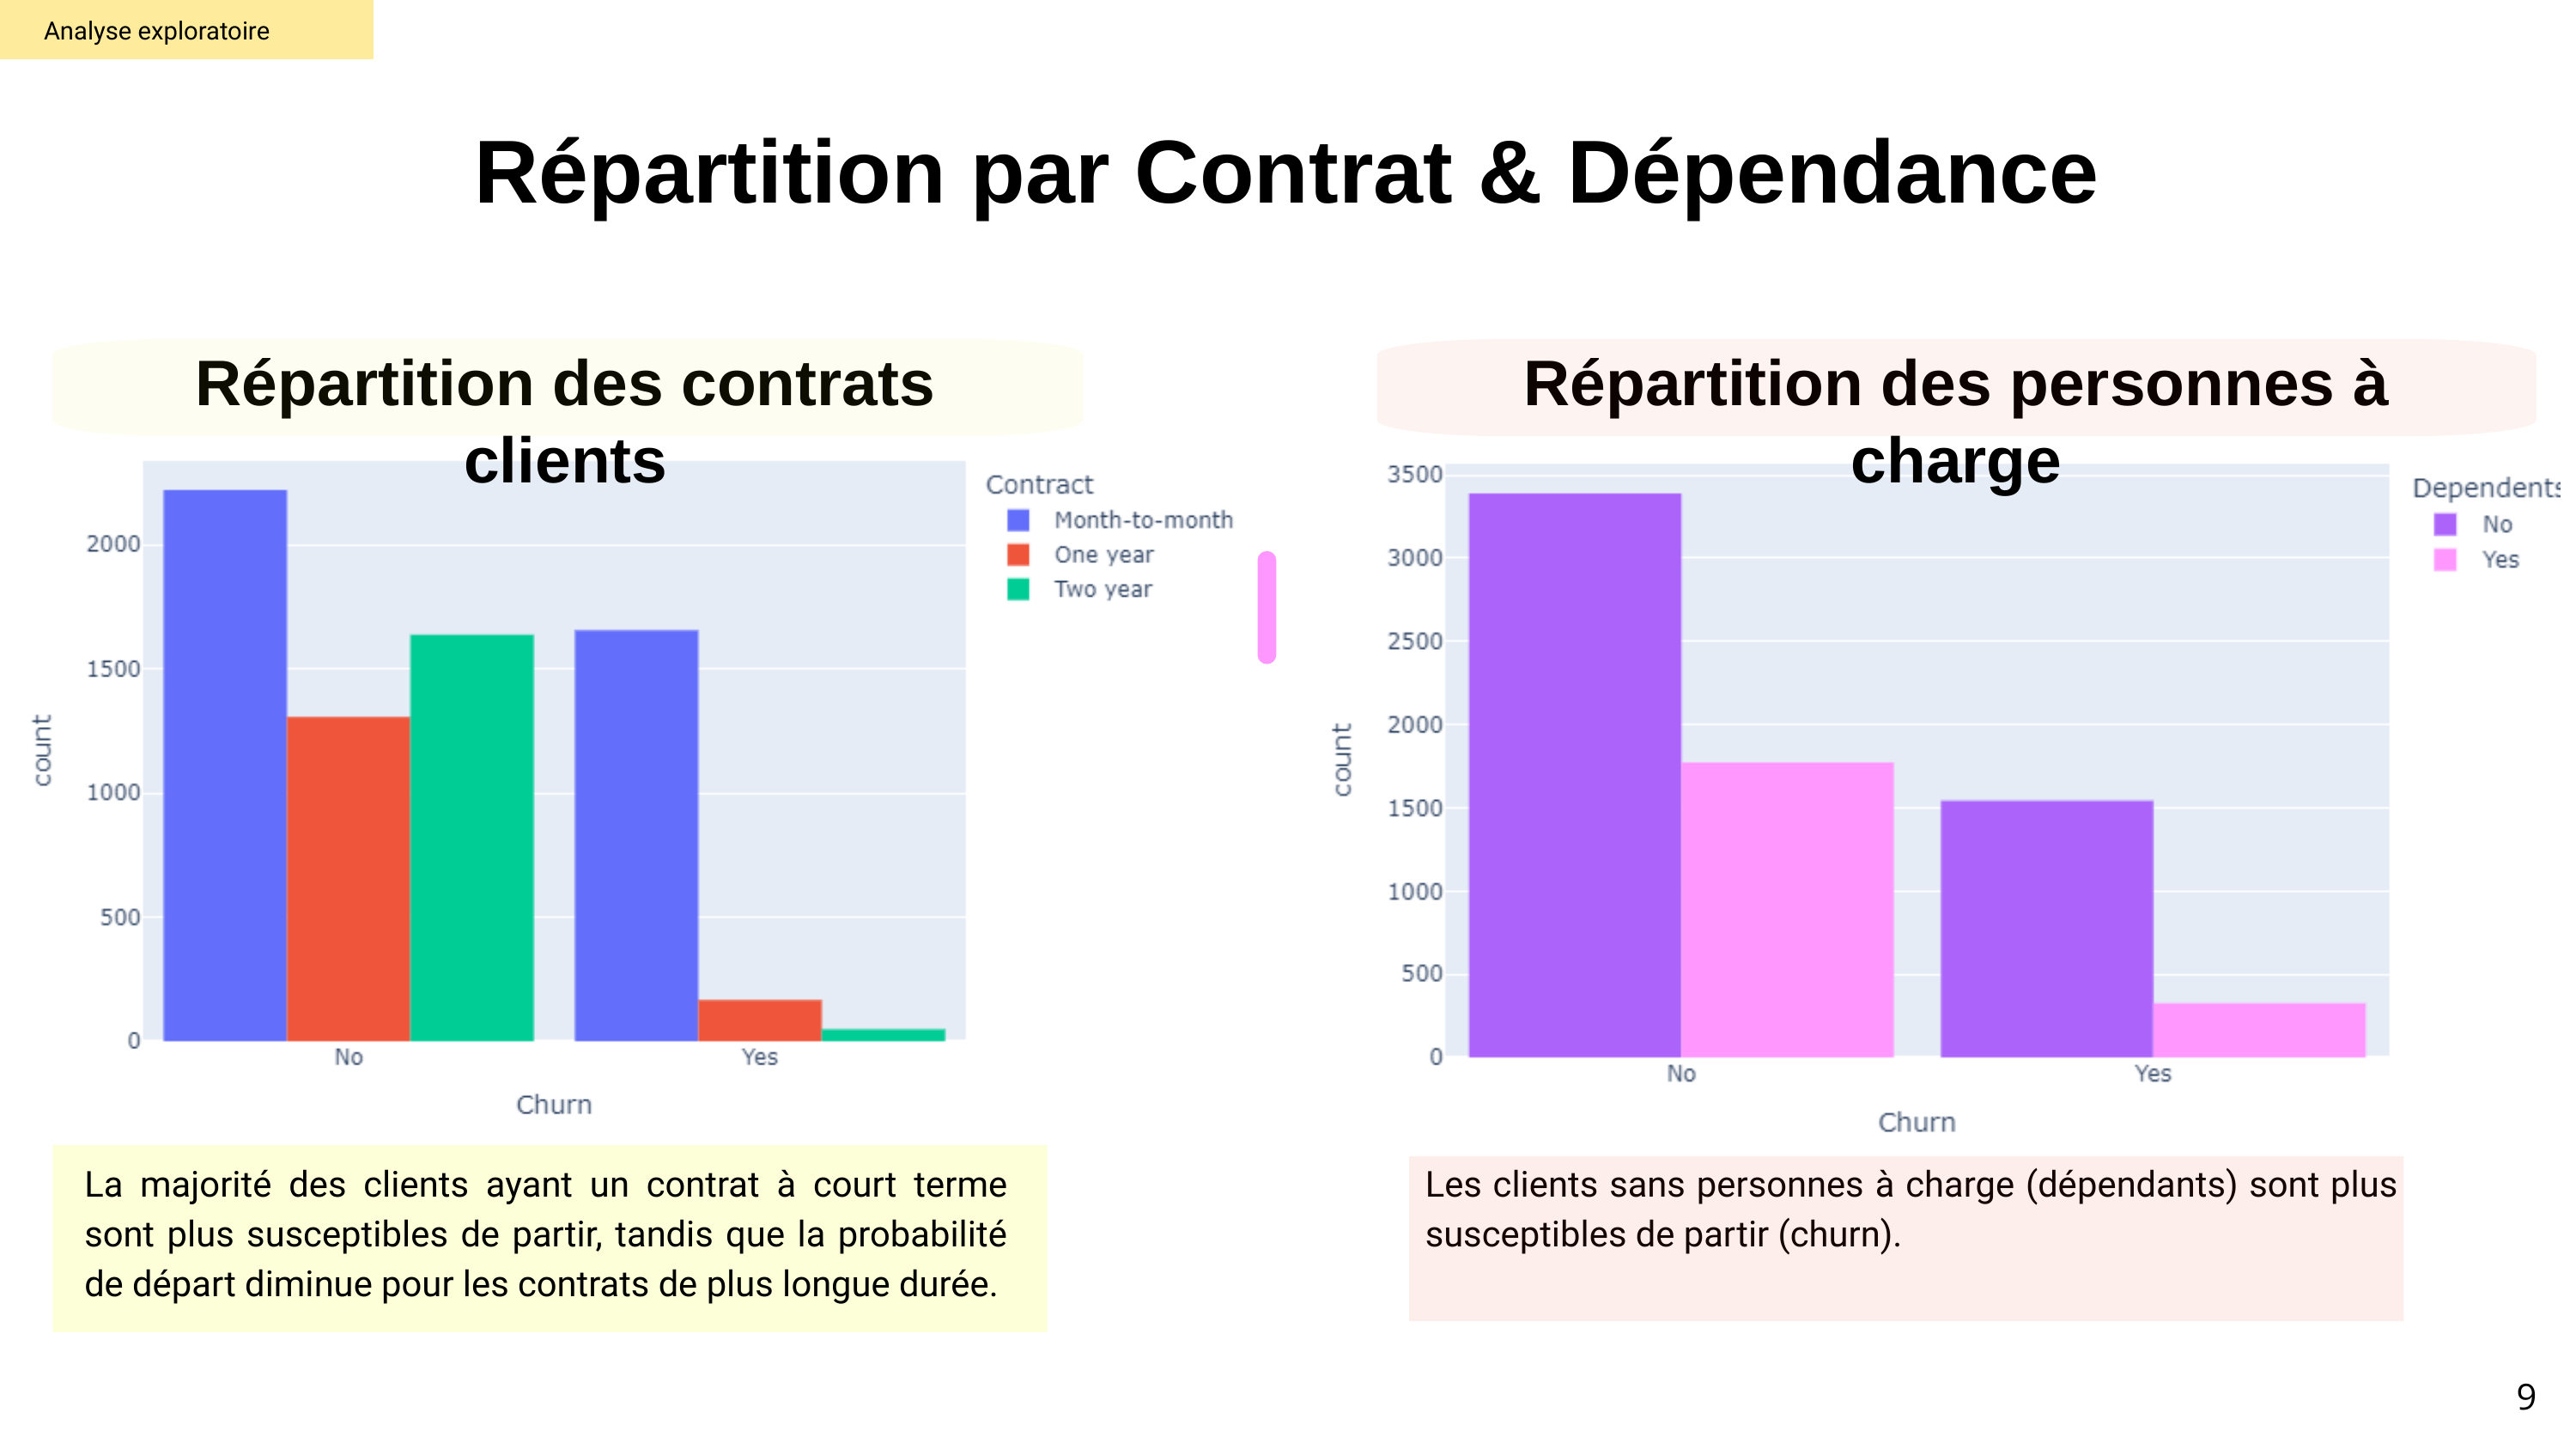

Analyse exploratoire
Répartition par Contrat & Dépendance

Répartition des contrats clients
Répartition des personnes à charge

La majorité des clients ayant un contrat à court terme sont plus susceptibles de partir, tandis que la probabilité de départ diminue pour les contrats de plus longue durée.
Les clients sans personnes à charge (dépendants) sont plus susceptibles de partir (churn).

9